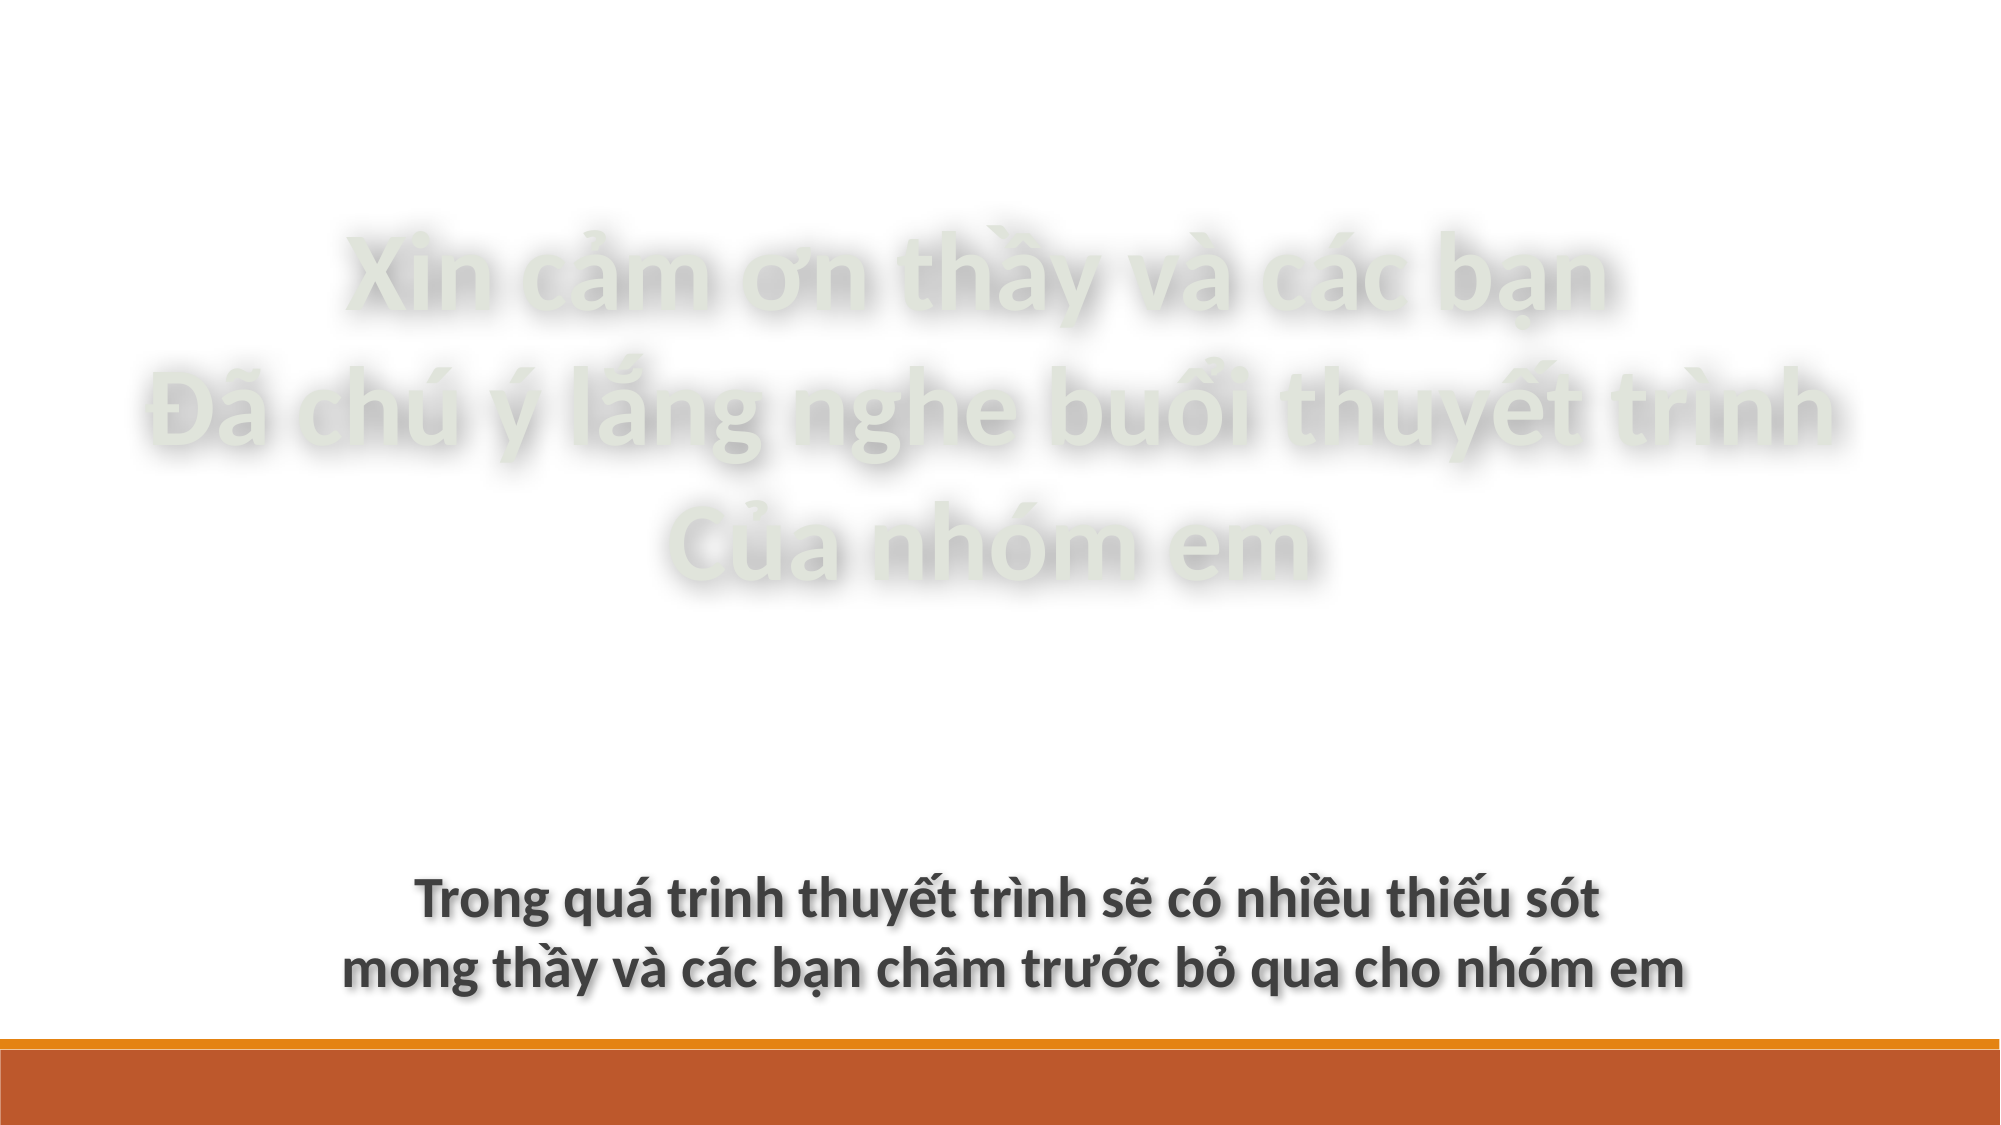

Xin cảm ơn thầy và các bạn
Đã chú ý lắng nghe buổi thuyết trình
Của nhóm em
Trong quá trinh thuyết trình sẽ có nhiều thiếu sót
mong thầy và các bạn châm trước bỏ qua cho nhóm em